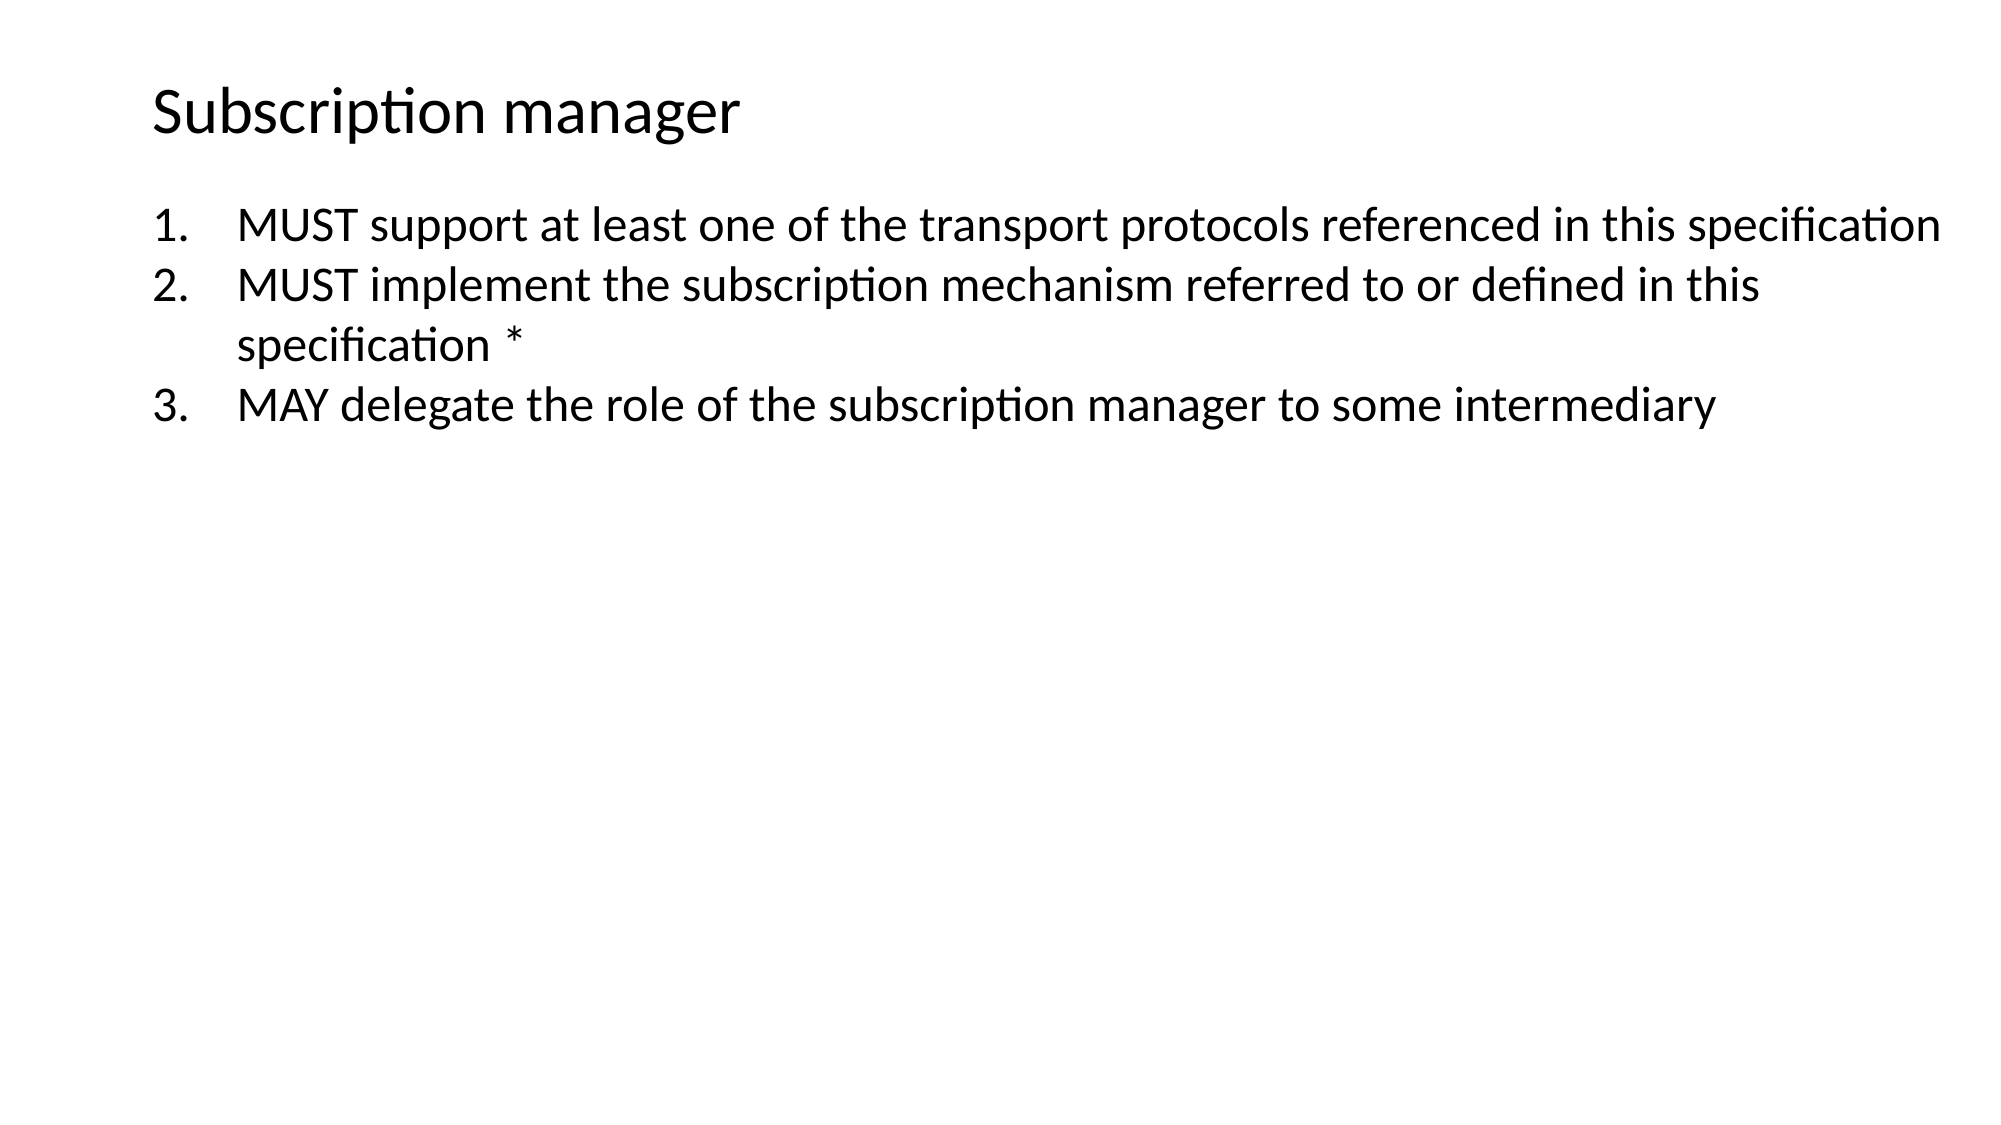

# Subscription manager
MUST support at least one of the transport protocols referenced in this specification
MUST implement the subscription mechanism referred to or defined in this specification *
MAY delegate the role of the subscription manager to some intermediary